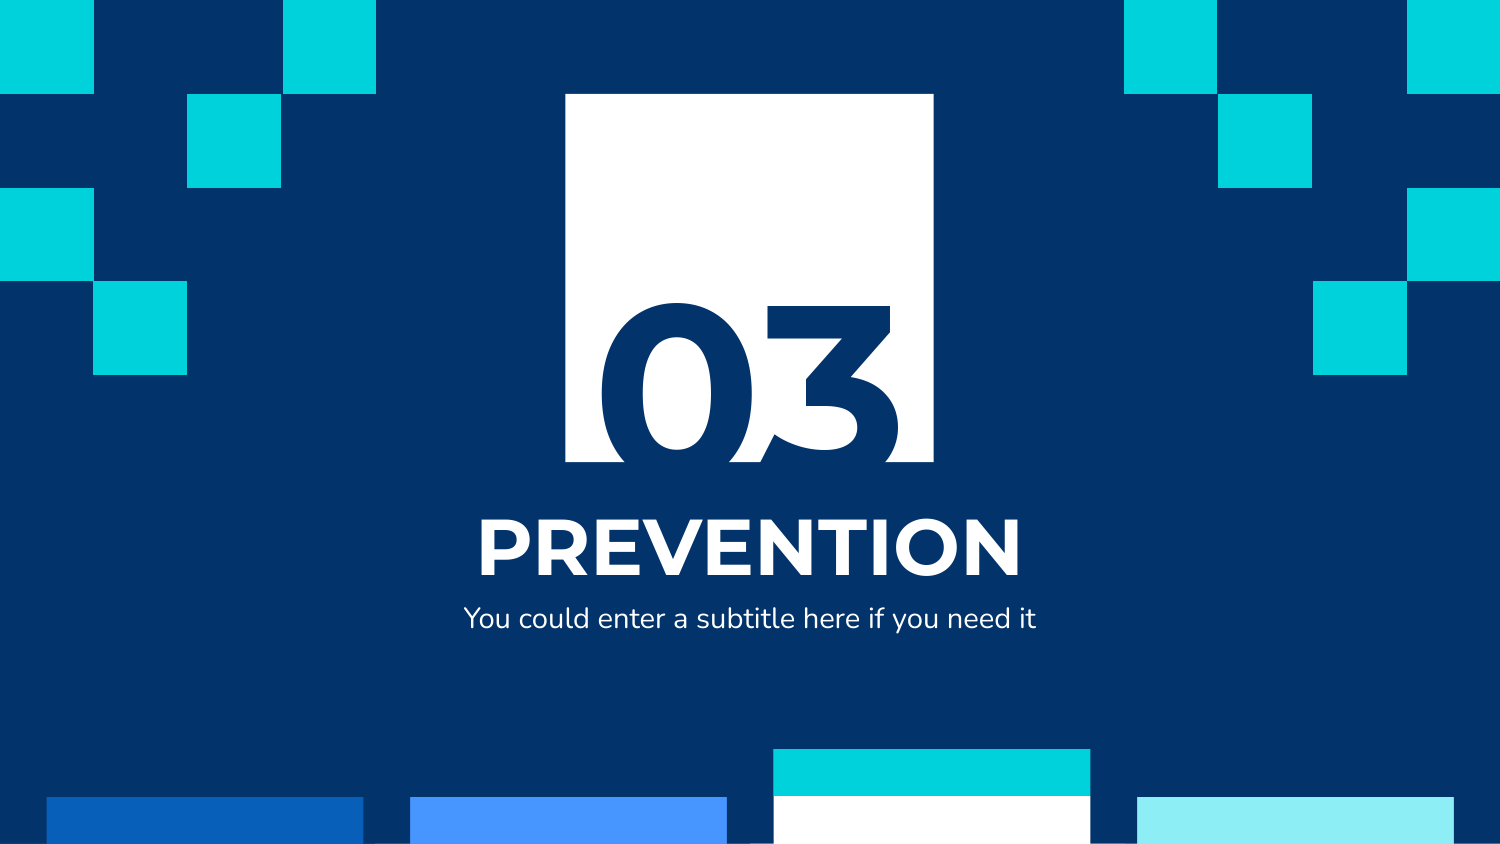

03
# PREVENTION
You could enter a subtitle here if you need it